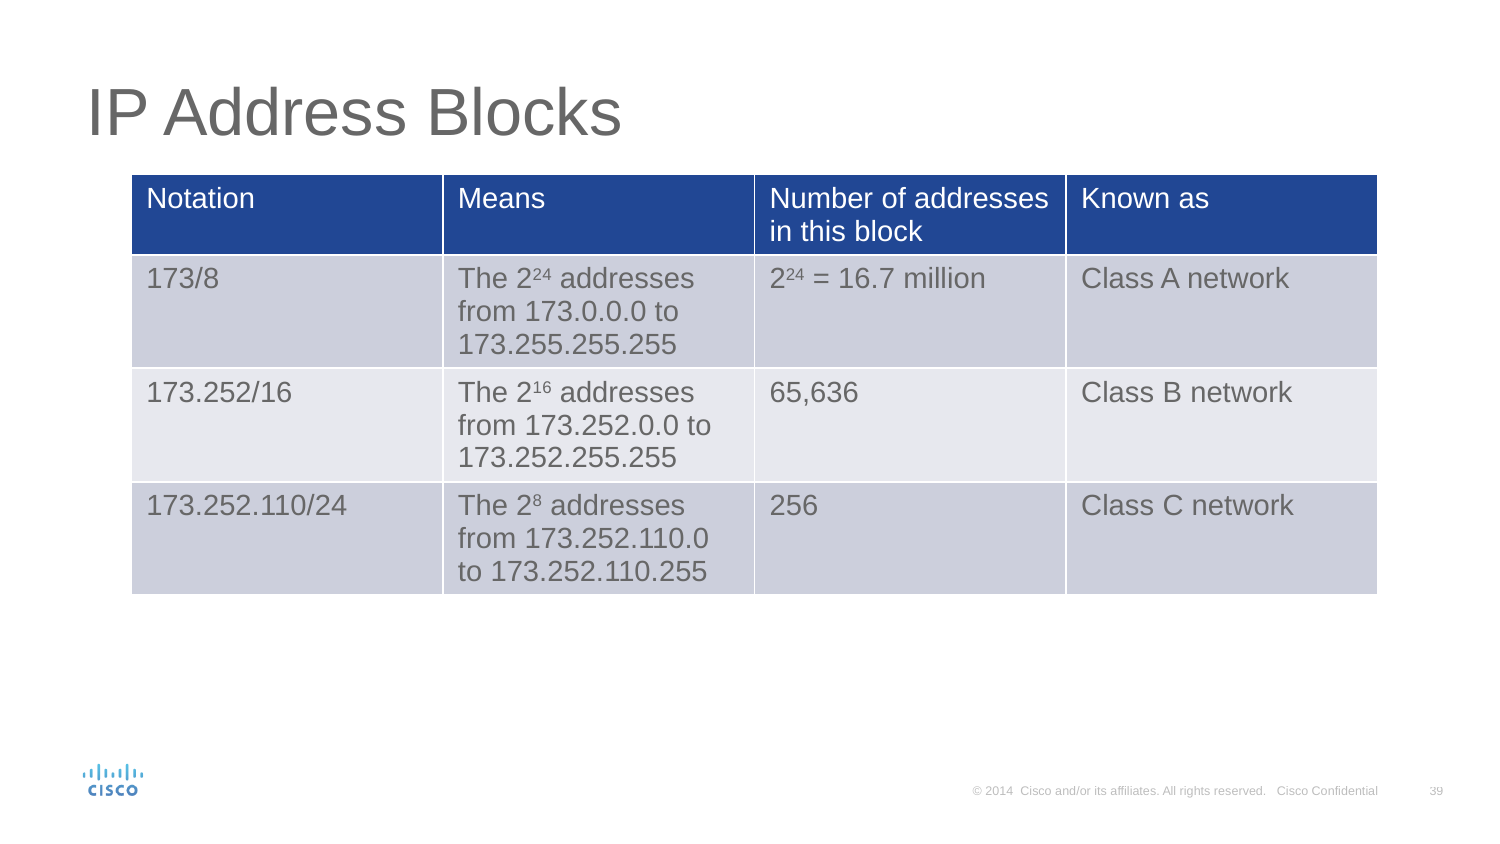

# IP Address Blocks
| Notation | Means | Number of addresses in this block | Known as |
| --- | --- | --- | --- |
| 173/8 | The 224 addresses from 173.0.0.0 to 173.255.255.255 | 224 = 16.7 million | Class A network |
| 173.252/16 | The 216 addresses from 173.252.0.0 to 173.252.255.255 | 65,636 | Class B network |
| 173.252.110/24 | The 28 addresses from 173.252.110.0 to 173.252.110.255 | 256 | Class C network |